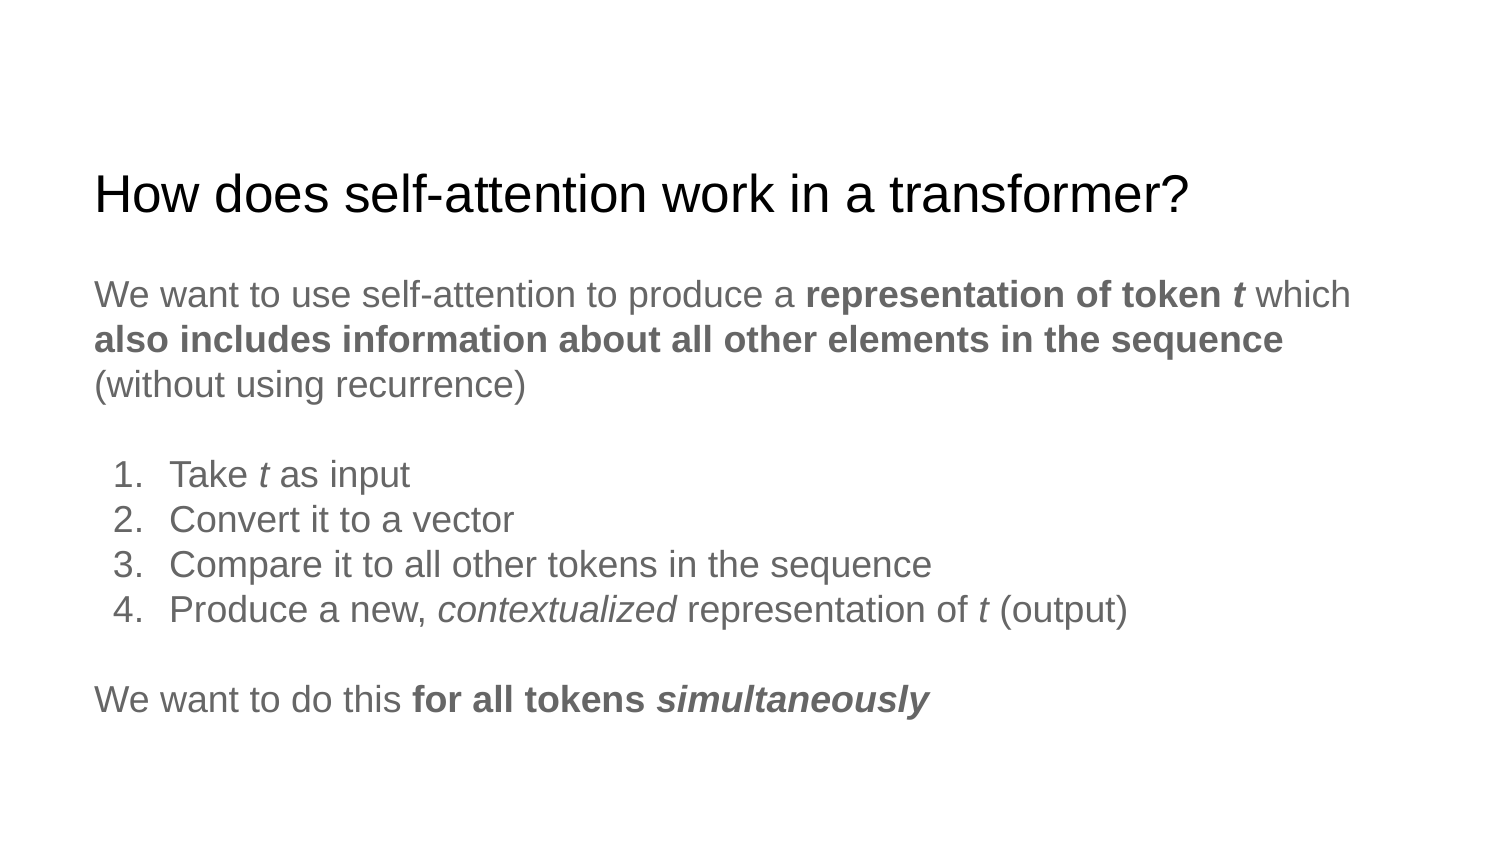

How does self-attention work in a transformer?
# We want to use self-attention to produce a representation of token t which also includes information about all other elements in the sequence (without using recurrence)

Take t as input
Convert it to a vector
Compare it to all other tokens in the sequence
Produce a new, contextualized representation of t (output)

We want to do this for all tokens simultaneously